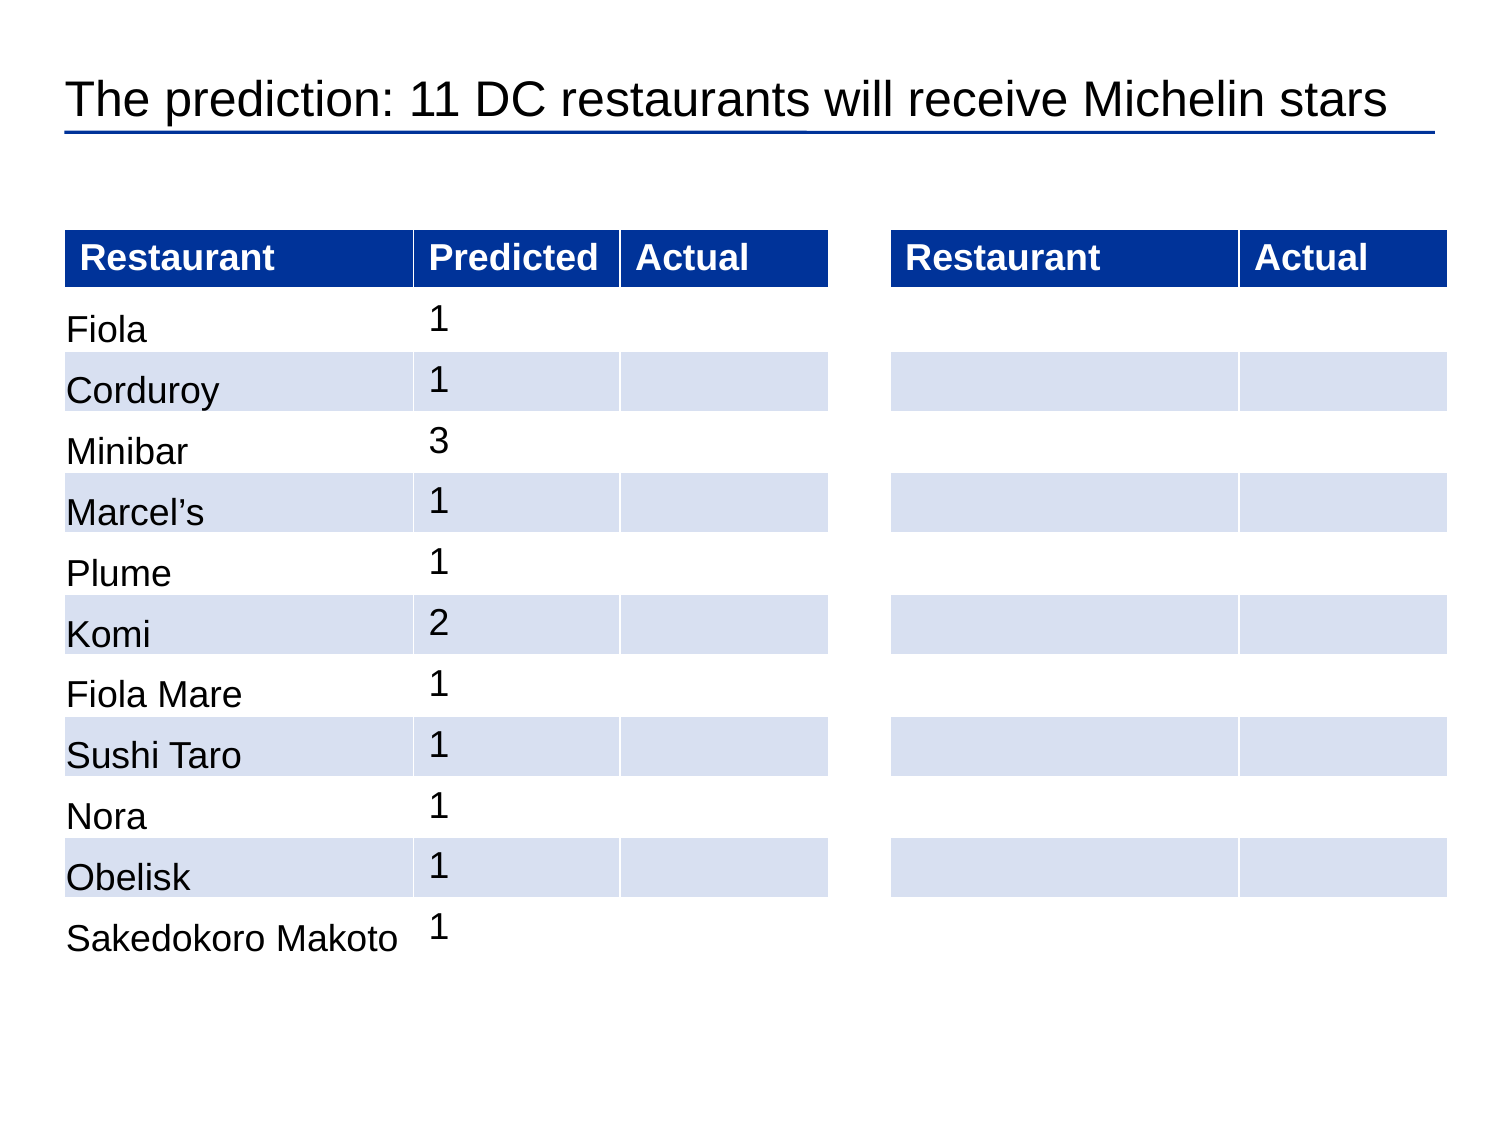

# The prediction: 11 DC restaurants will receive Michelin stars
| Restaurant | Predicted | Actual |
| --- | --- | --- |
| Fiola | 1 |  |
| Corduroy | 1 |  |
| Minibar | 3 |  |
| Marcel’s | 1 |  |
| Plume | 1 |  |
| Komi | 2 |  |
| Fiola Mare | 1 |  |
| Sushi Taro | 1 |  |
| Nora | 1 |  |
| Obelisk | 1 |  |
| Sakedokoro Makoto | 1 |  |
| Restaurant | Actual |
| --- | --- |
|  |  |
|  |  |
|  |  |
|  |  |
|  |  |
|  |  |
|  |  |
|  |  |
|  |  |
|  |  |
|  |  |